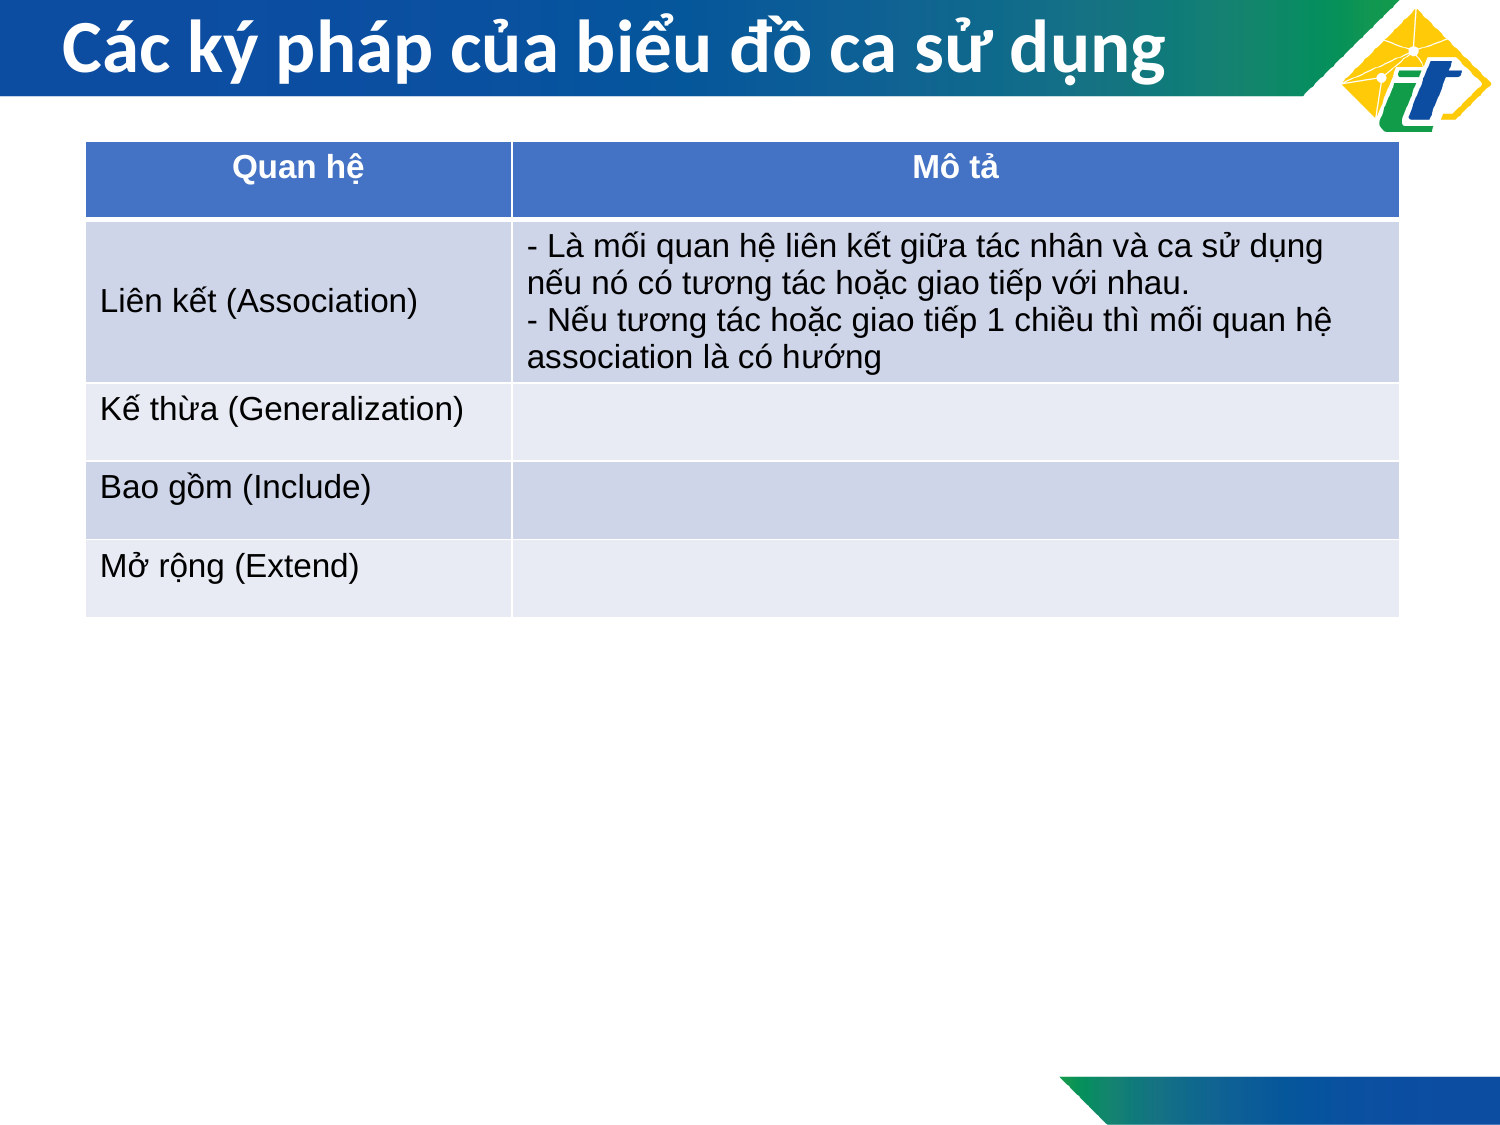

# Các ký pháp của biểu đồ ca sử dụng

| Quan hệ | Mô tả |
| --- | --- |
| Liên kết (Association) | - Là mối quan hệ liên kết giữa tác nhân và ca sử dụng nếu nó có tương tác hoặc giao tiếp với nhau. - Nếu tương tác hoặc giao tiếp 1 chiều thì mối quan hệ association là có hướng |
| Kế thừa (Generalization) |  |
| Bao gồm (Include) |  |
| Mở rộng (Extend) |  |